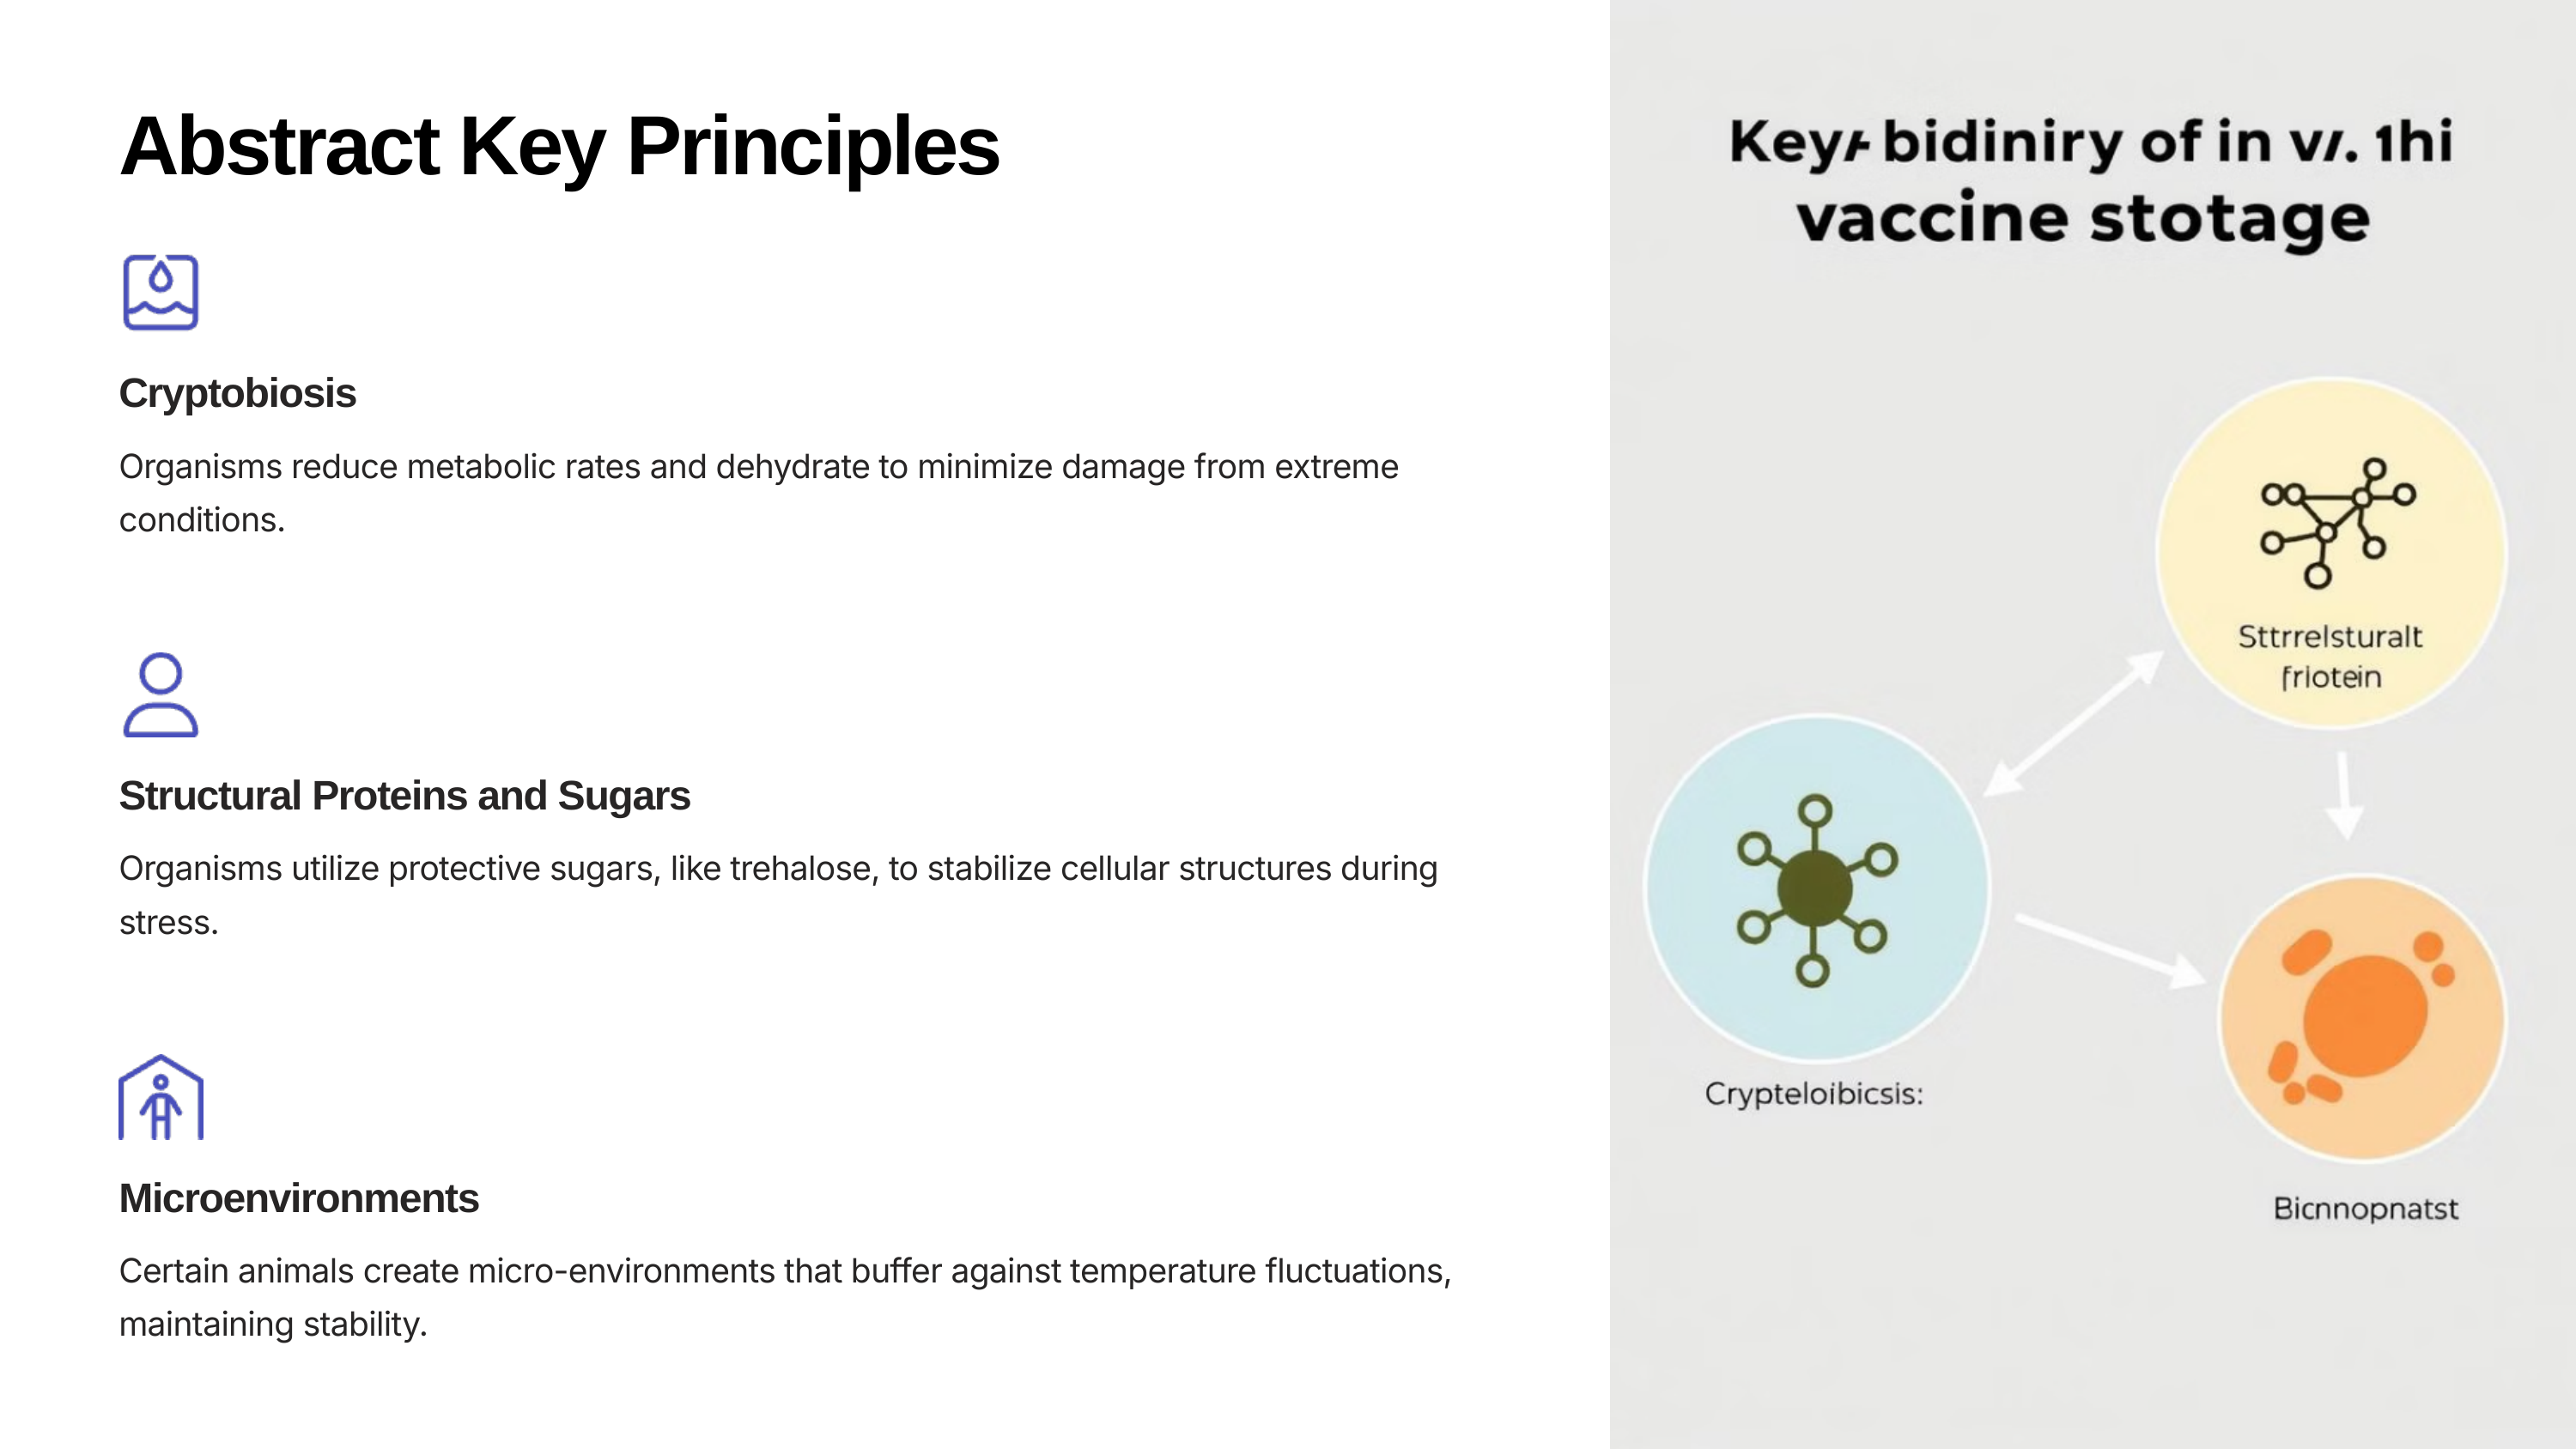

Abstract Key Principles

Cryptobiosis
Organisms reduce metabolic rates and dehydrate to minimize damage from extreme conditions.

Structural Proteins and Sugars
Organisms utilize protective sugars, like trehalose, to stabilize cellular structures during stress.

Microenvironments
Certain animals create micro-environments that buffer against temperature fluctuations, maintaining stability.